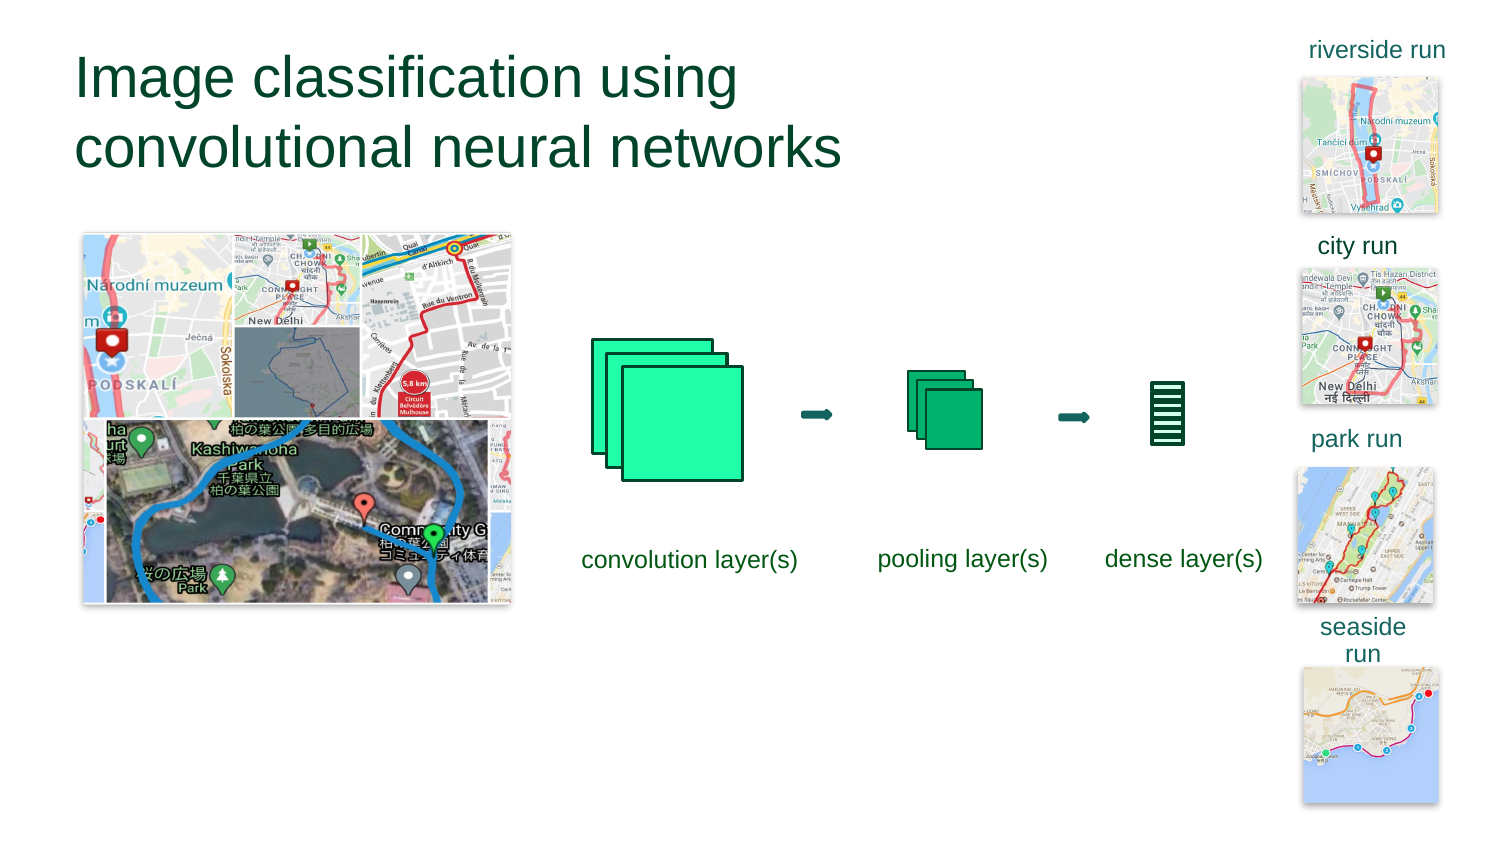

riverside run
city run
park run
seaside run
Image classification using convolutional neural networks

pooling layer(s)
 dense layer(s)
convolution layer(s)